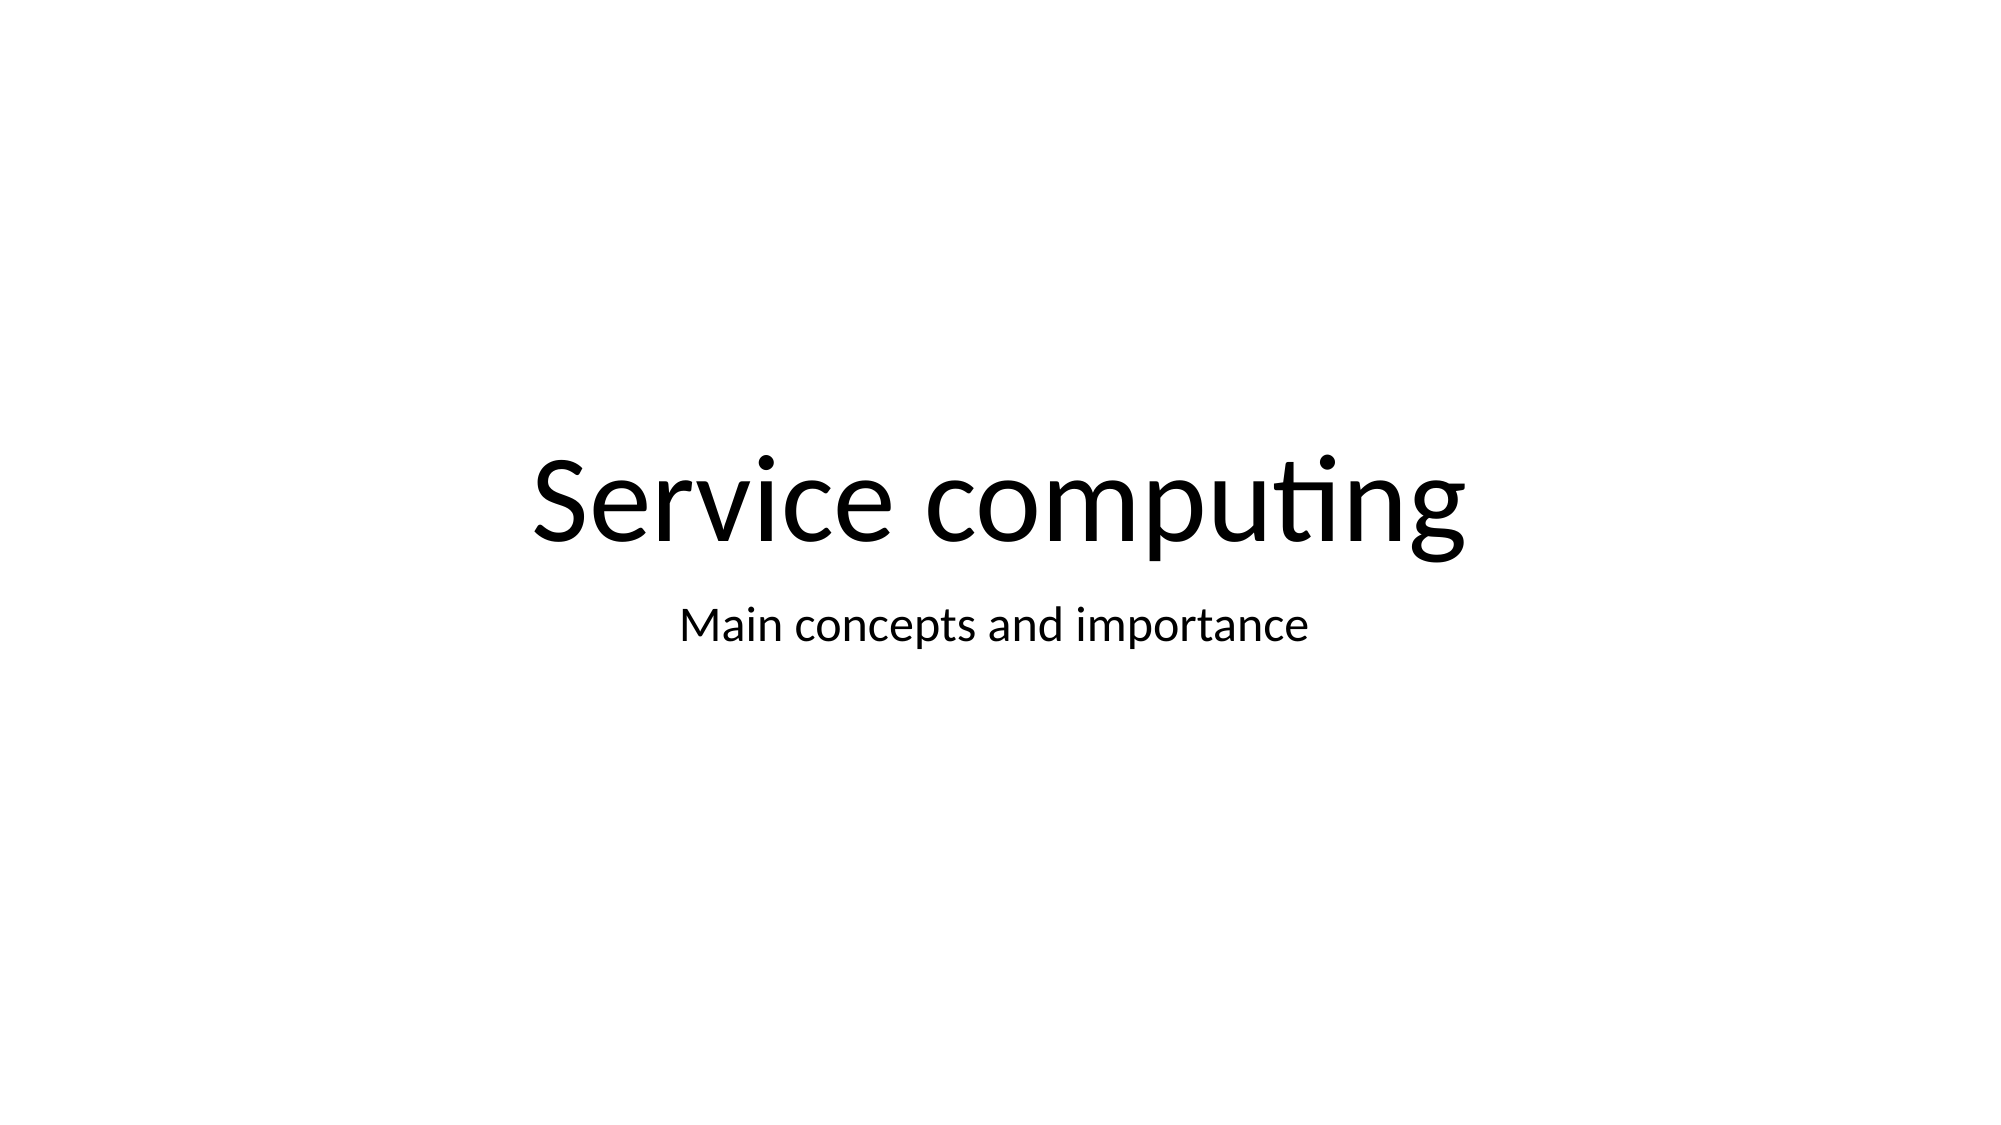

# Service computing
Main concepts and importance